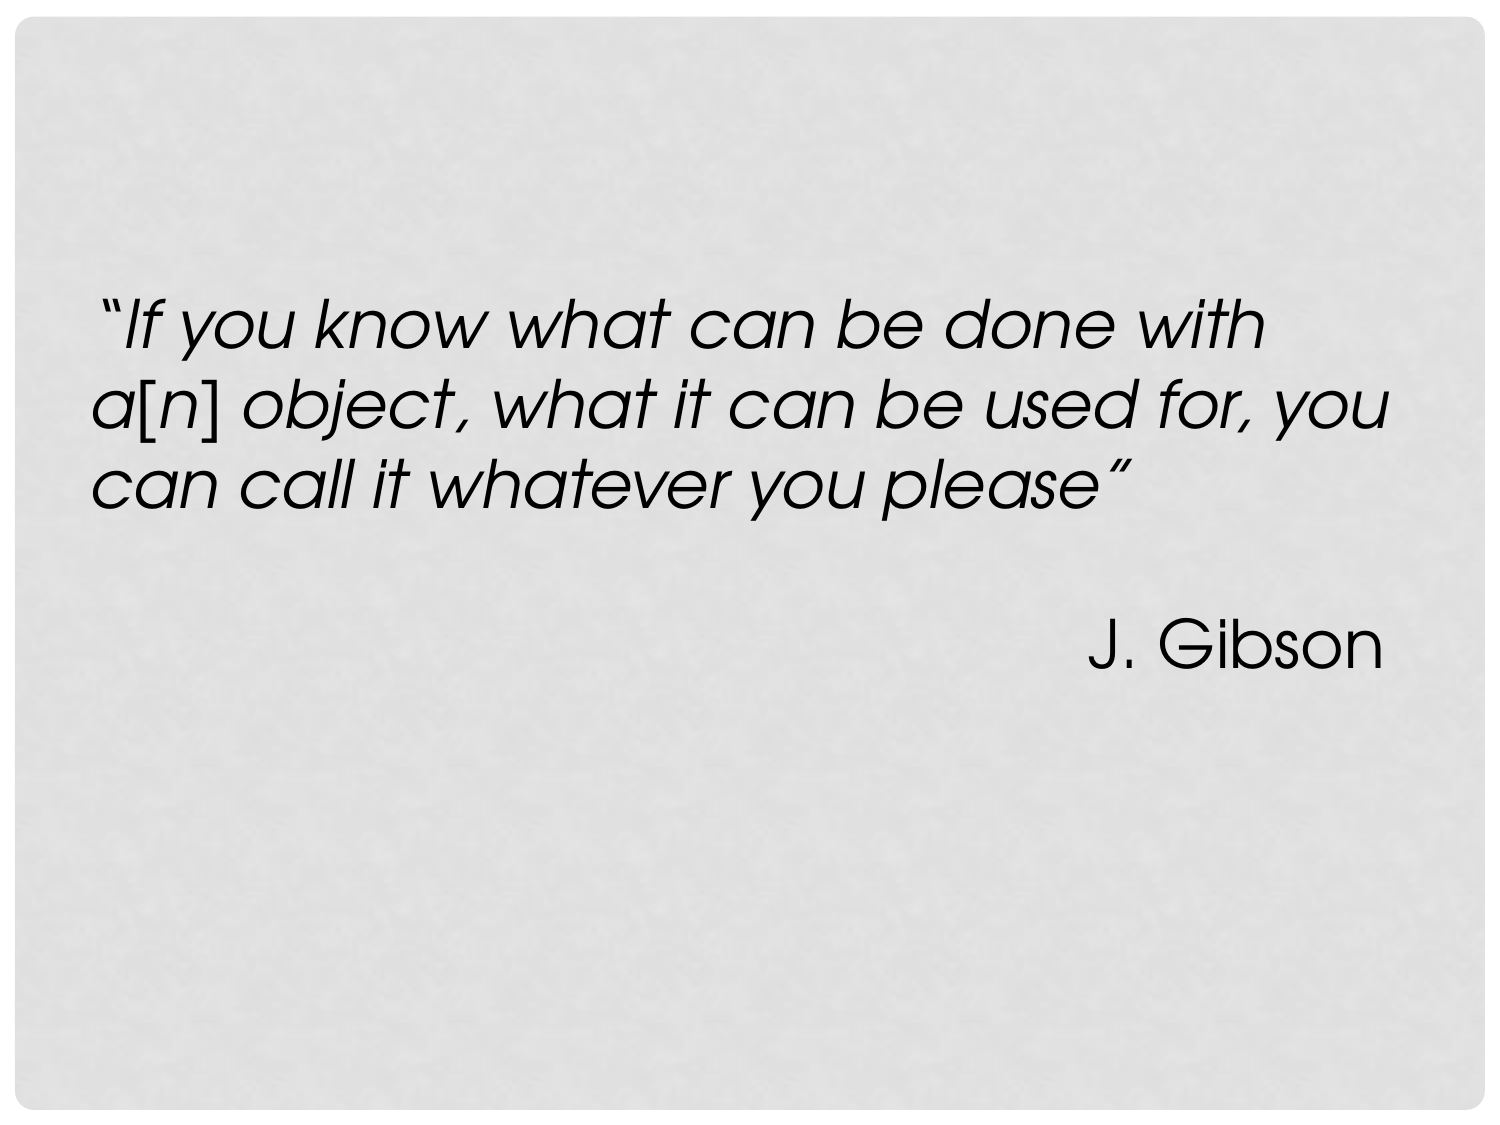

“If you know what can be done with a[n] object, what it can be used for, you can call it whatever you please”
                                                      J. Gibson